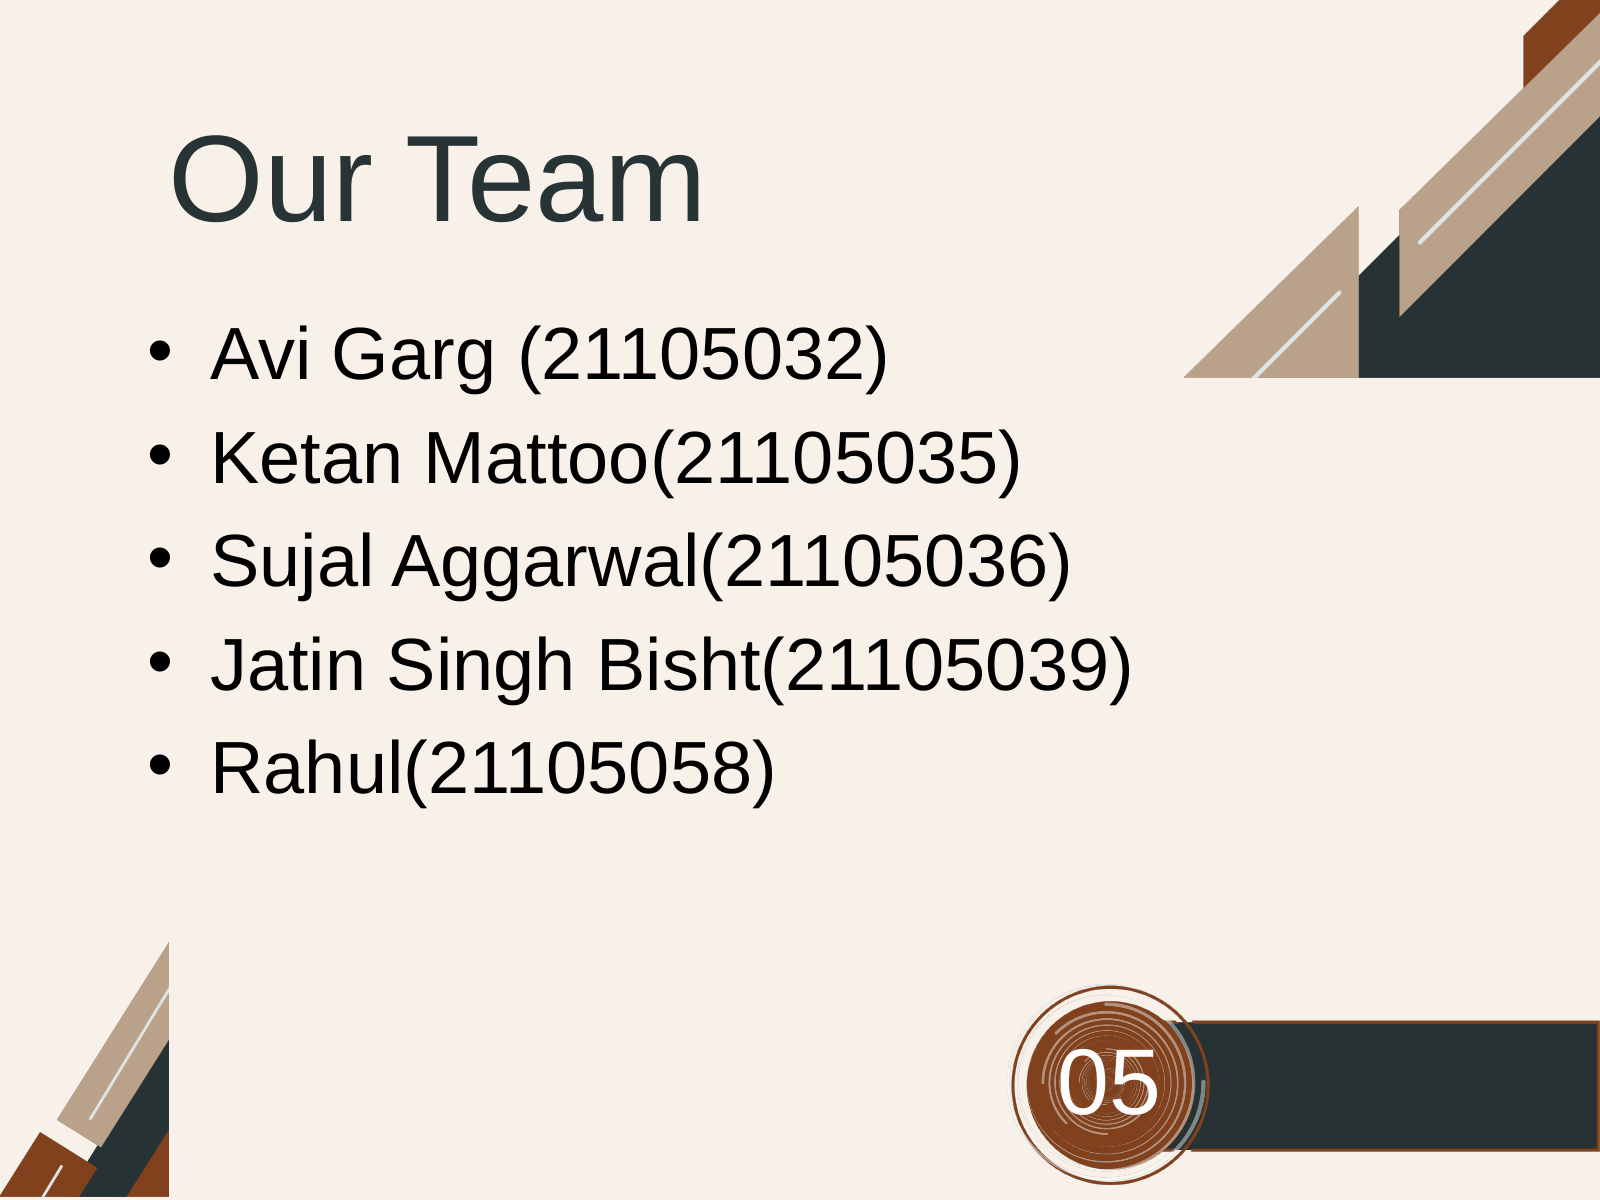

Our Team
Avi Garg (21105032)
Ketan Mattoo(21105035)
Sujal Aggarwal(21105036)
Jatin Singh Bisht(21105039)
Rahul(21105058)

05